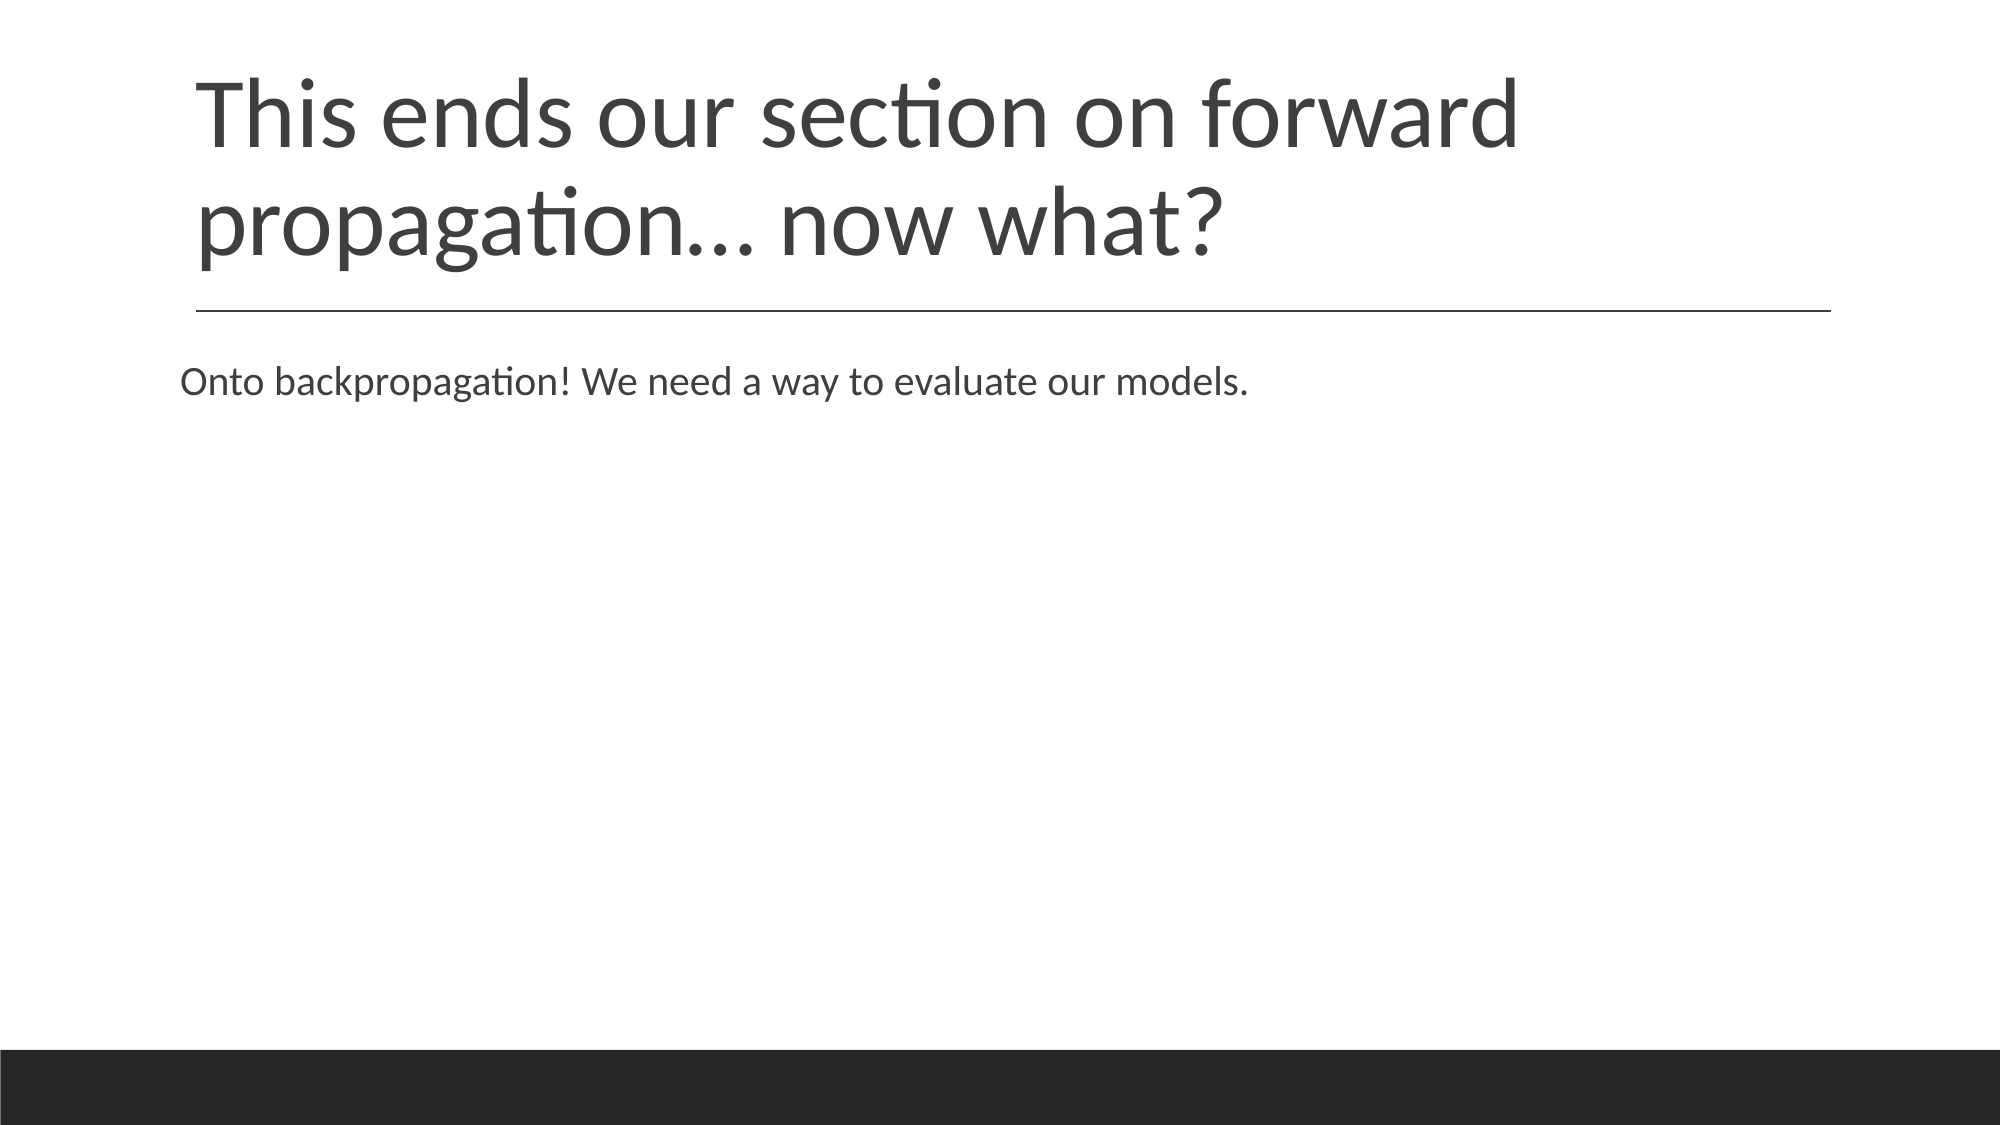

# This ends our section on forward propagation… now what?
Onto backpropagation! We need a way to evaluate our models.